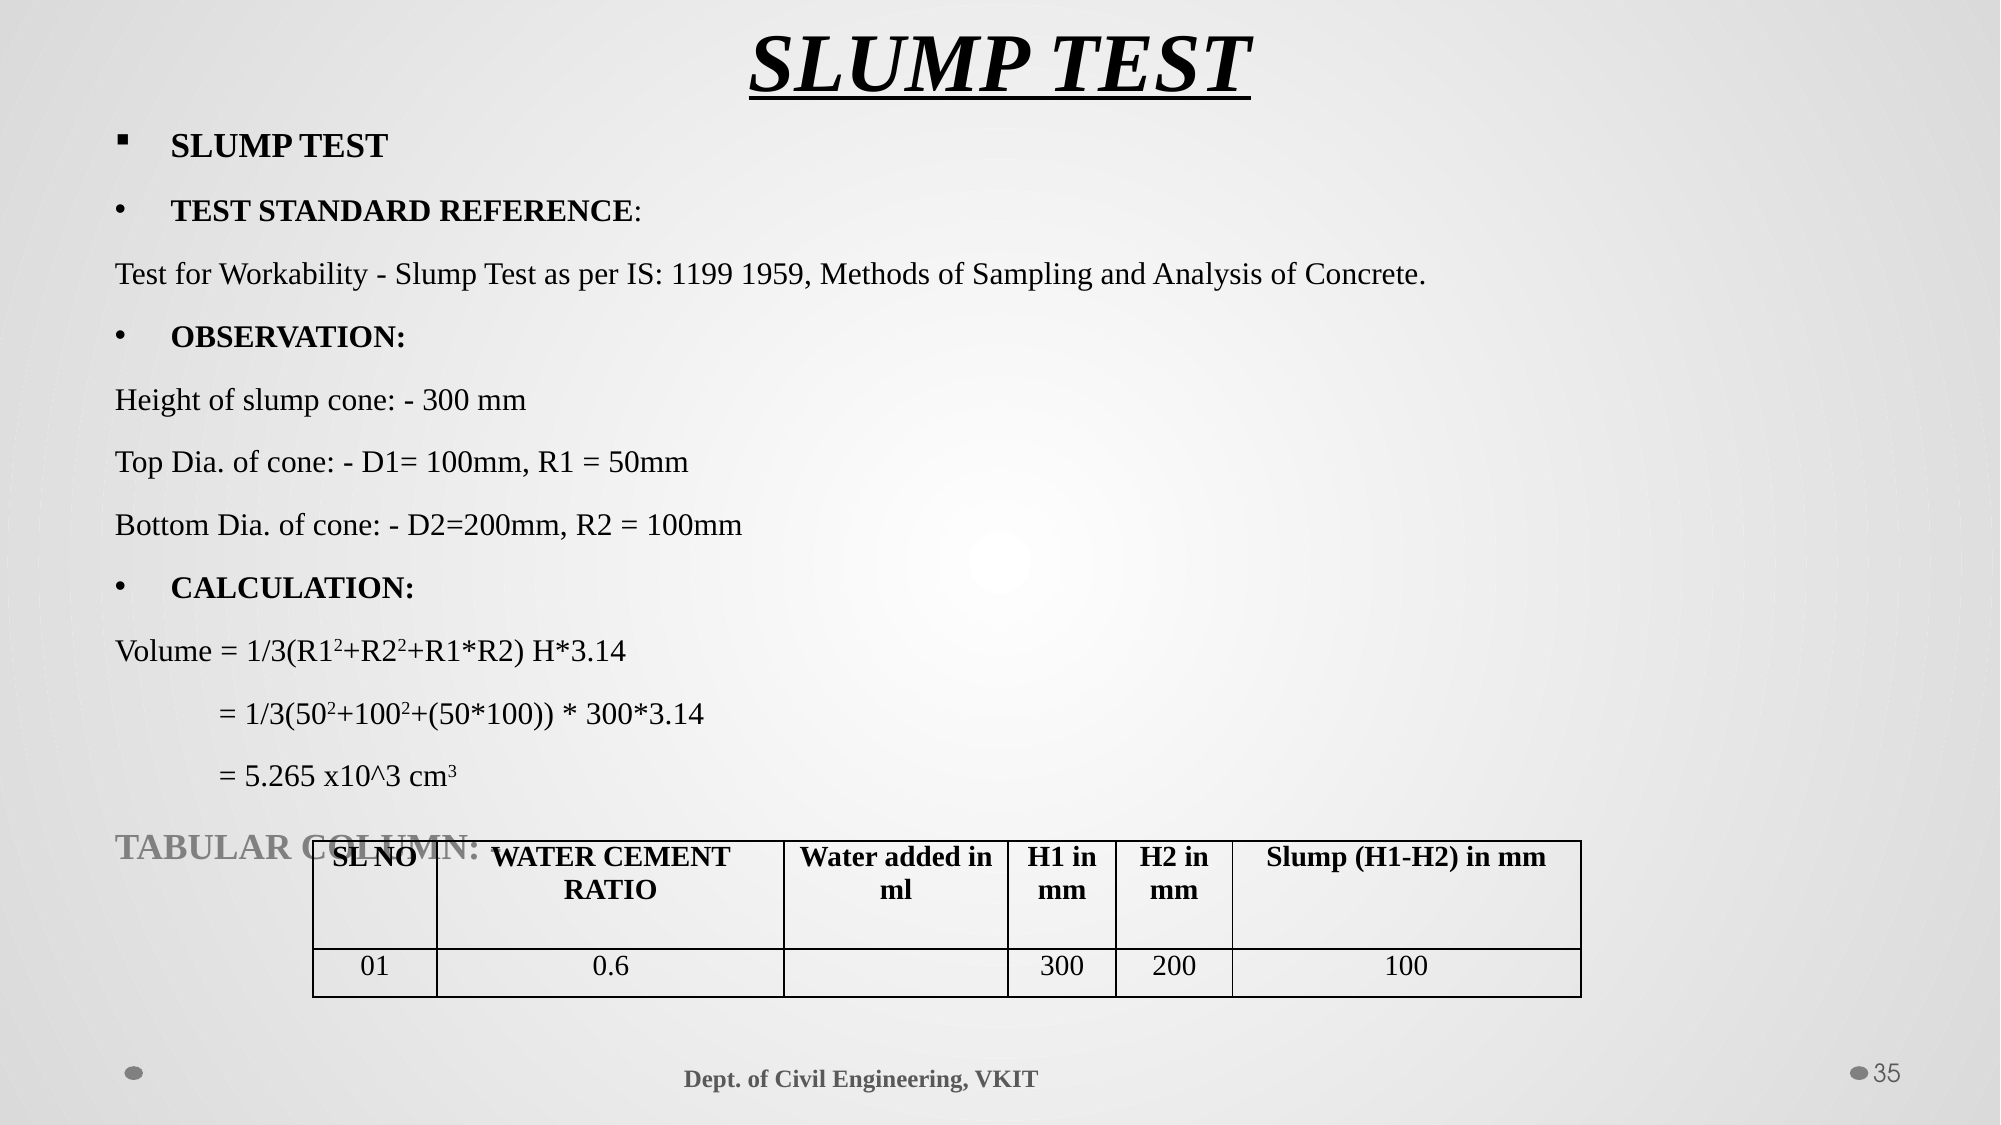

# SLUMP TEST
SLUMP TEST
TEST STANDARD REFERENCE:
Test for Workability - Slump Test as per IS: 1199 1959, Methods of Sampling and Analysis of Concrete.
OBSERVATION:
Height of slump cone: - 300 mm
Top Dia. of cone: - D1= 100mm, R1 = 50mm
Bottom Dia. of cone: - D2=200mm, R2 = 100mm
CALCULATION:
Volume = 1/3(R12+R22+R1*R2) H*3.14
             = 1/3(502+1002+(50*100)) * 300*3.14
             = 5.265 x10^3 cm3
TABULAR COLUMN: -

| SL NO | WATER CEMENT RATIO | Water added in ml | H1 in mm | H2 in mm | Slump (H1-H2) in mm |
| --- | --- | --- | --- | --- | --- |
| 01 | 0.6 |  | 300 | 200 | 100 |
35
Dept. of Civil Engineering, VKIT